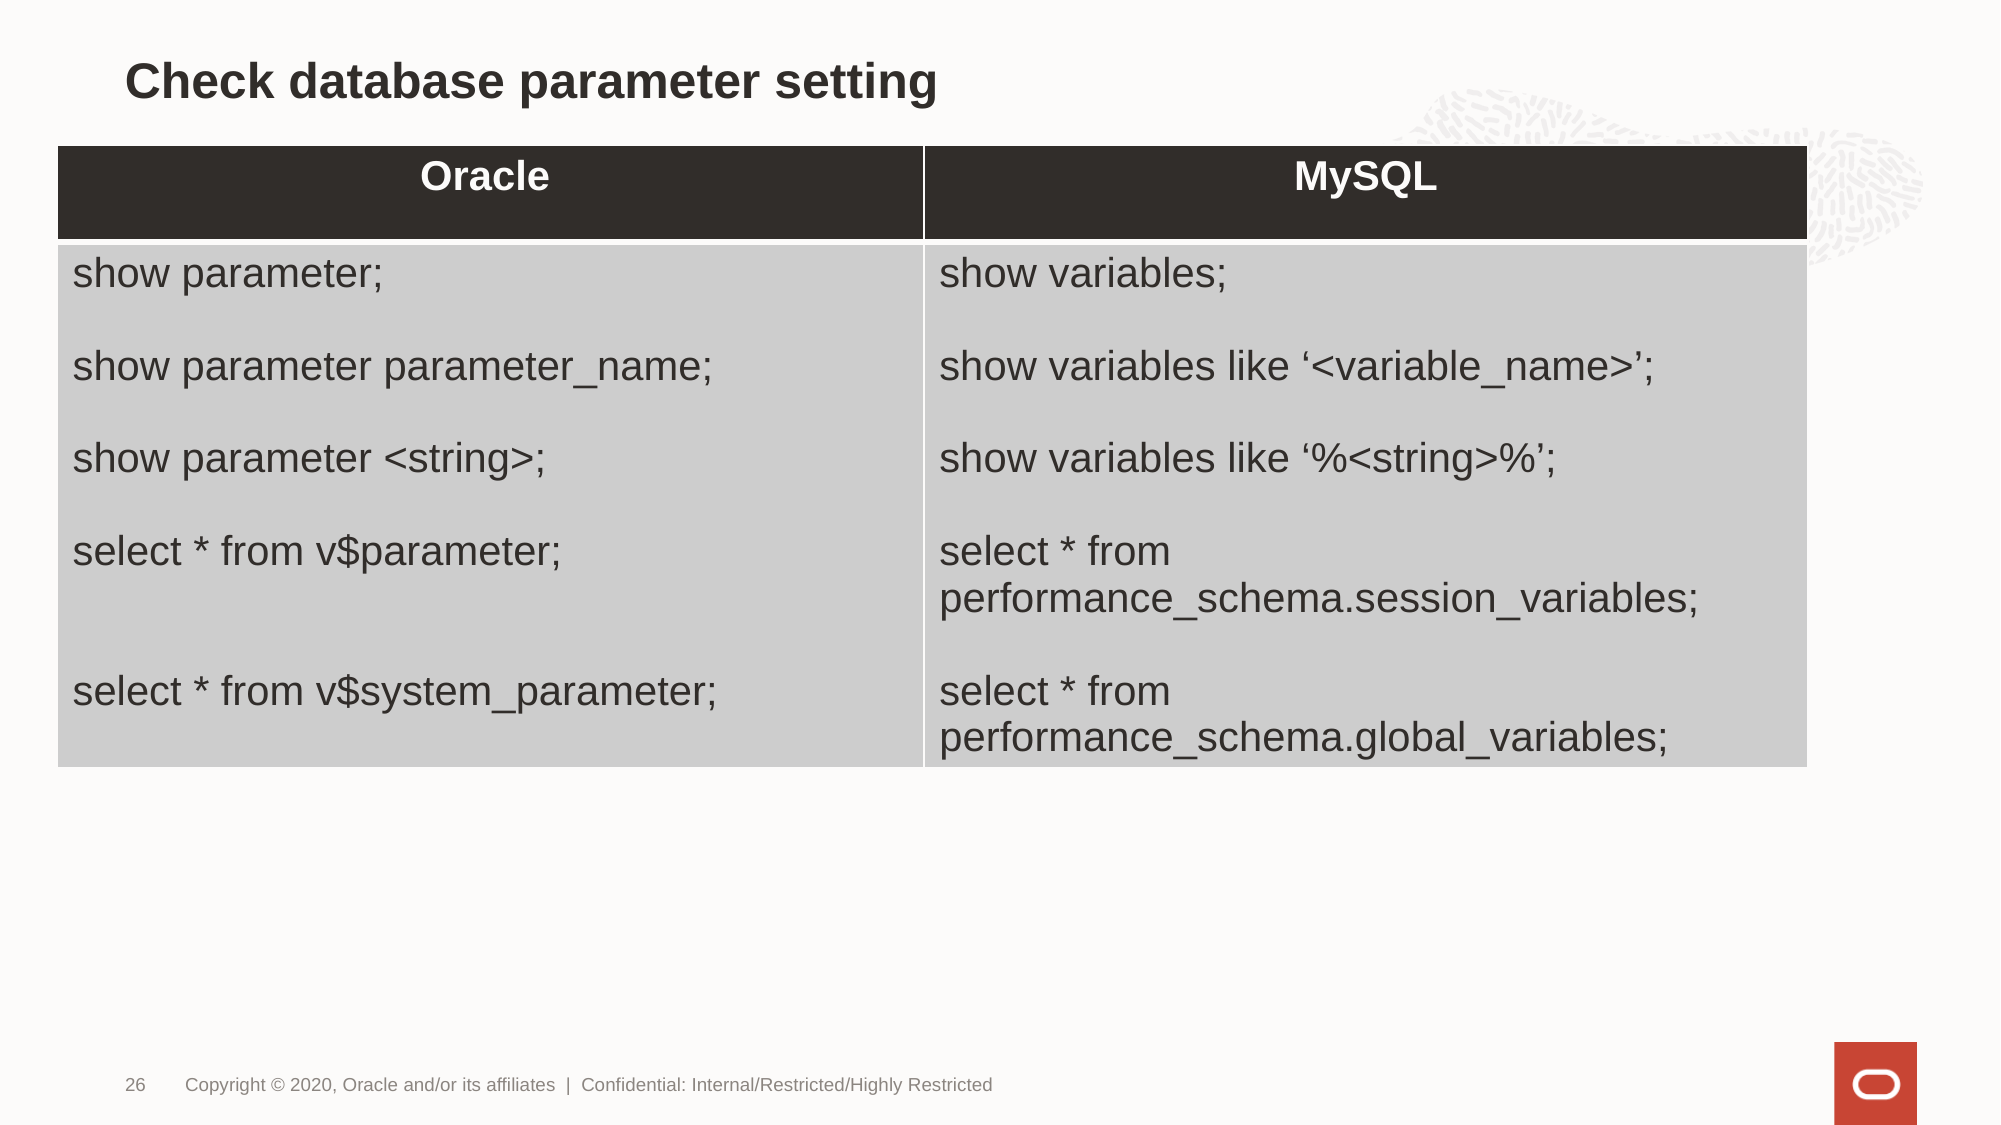

# Check database parameter setting
| Oracle | MySQL |
| --- | --- |
| show parameter; show parameter parameter\_name; show parameter <string>; select \* from v$parameter; select \* from v$system\_parameter; | show variables; show variables like ‘<variable\_name>’; show variables like ‘%<string>%’; select \* from performance\_schema.session\_variables; select \* from performance\_schema.global\_variables; |
26
Copyright © 2020, Oracle and/or its affiliates  |  Confidential: Internal/Restricted/Highly Restricted